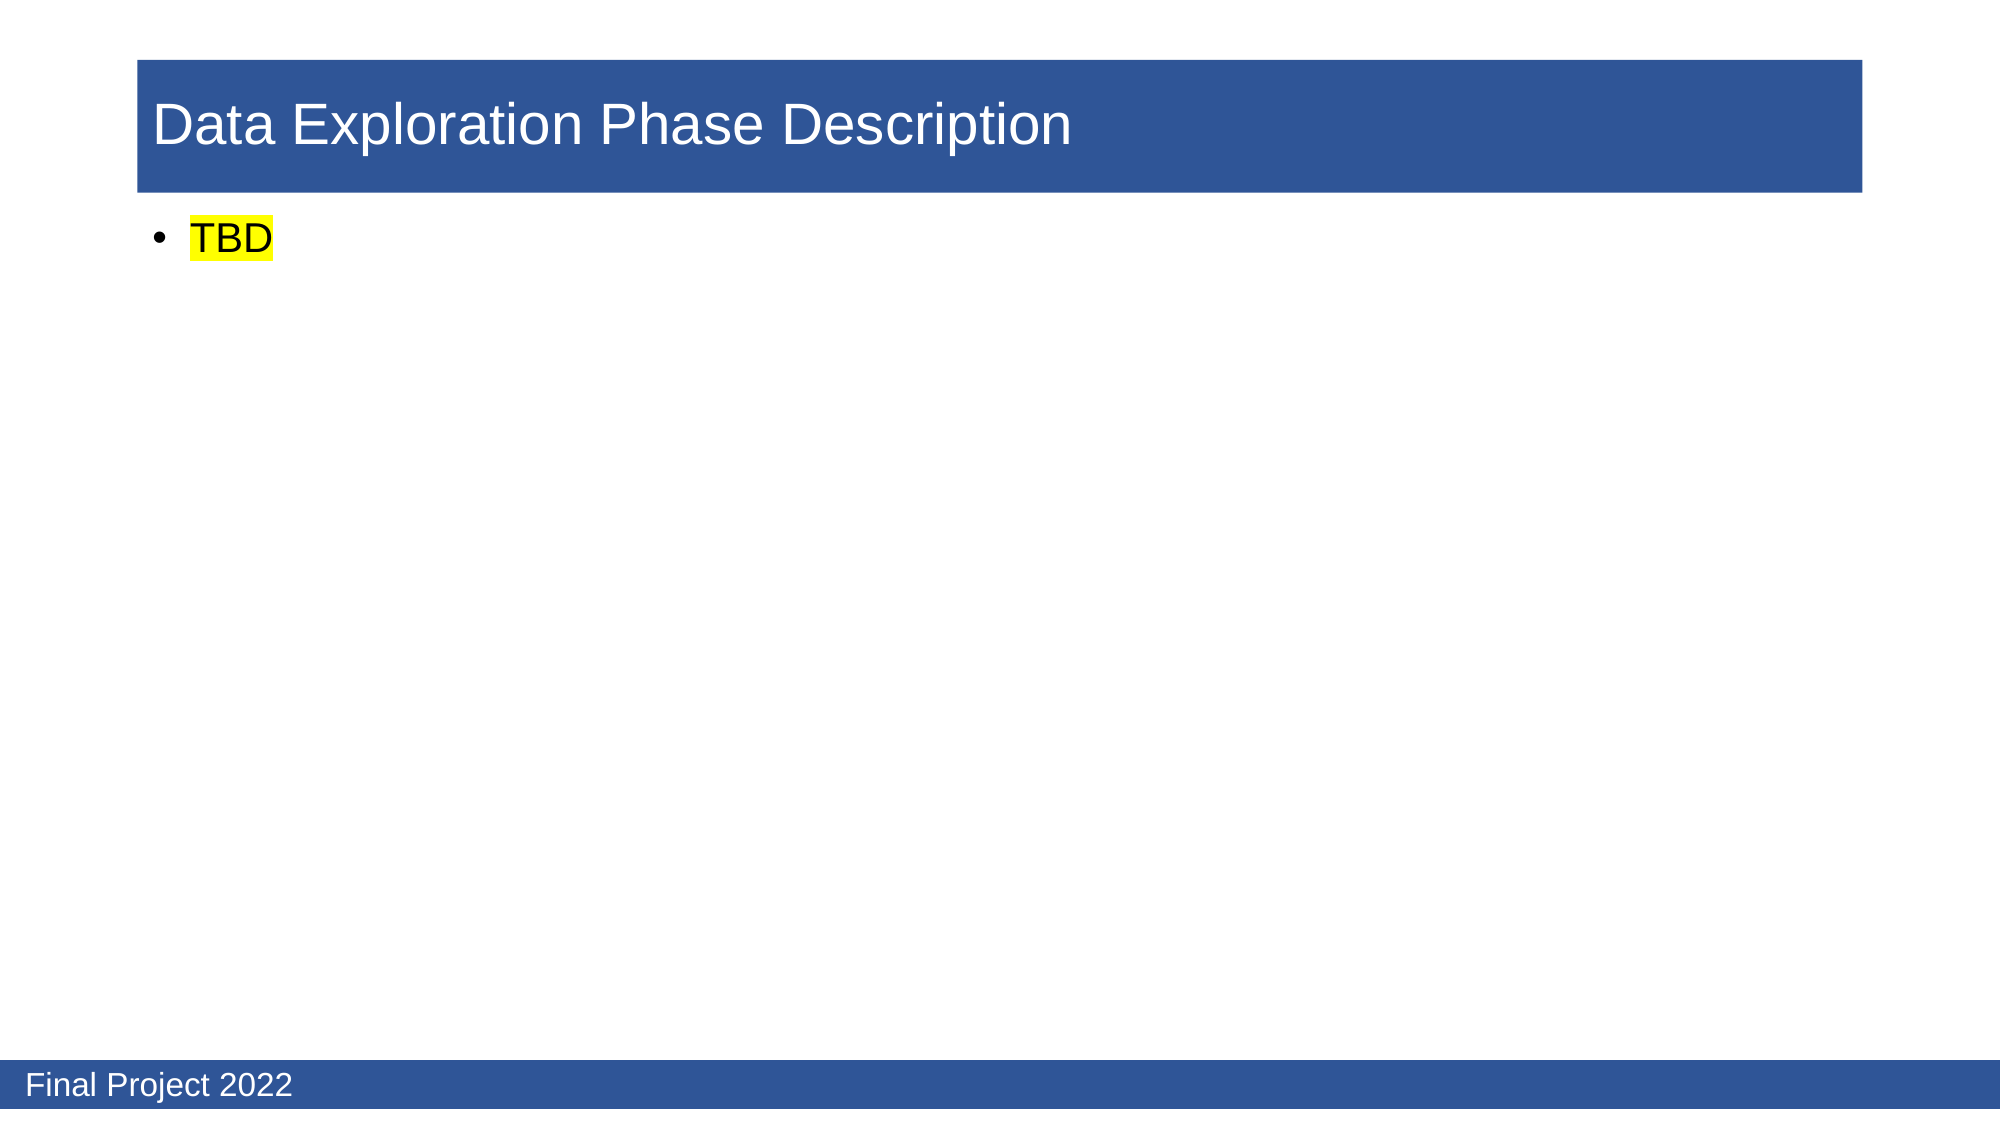

# Data Exploration Phase Description
TBD
Final Project 2022